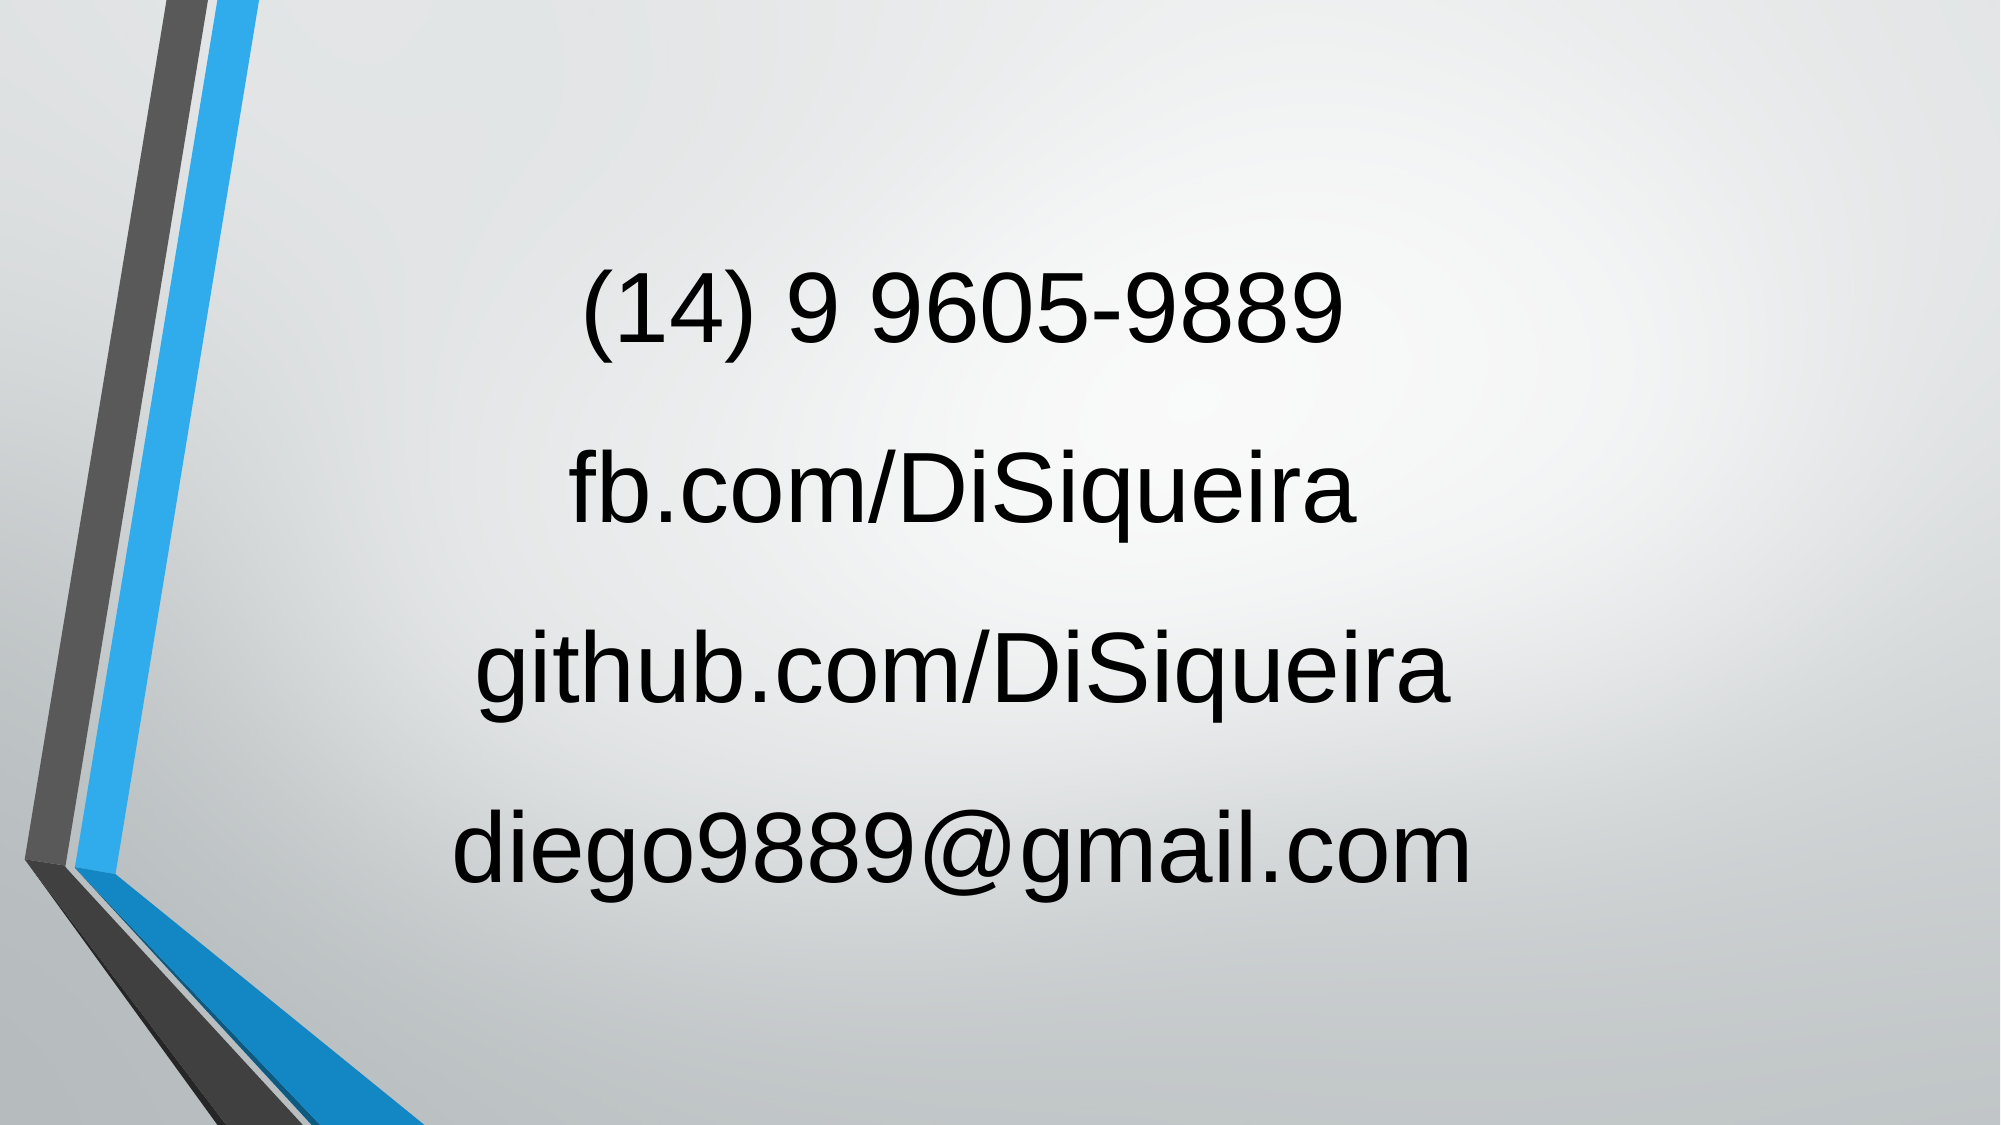

# (14) 9 9605-9889 fb.com/DiSiqueira github.com/DiSiqueira diego9889@gmail.com